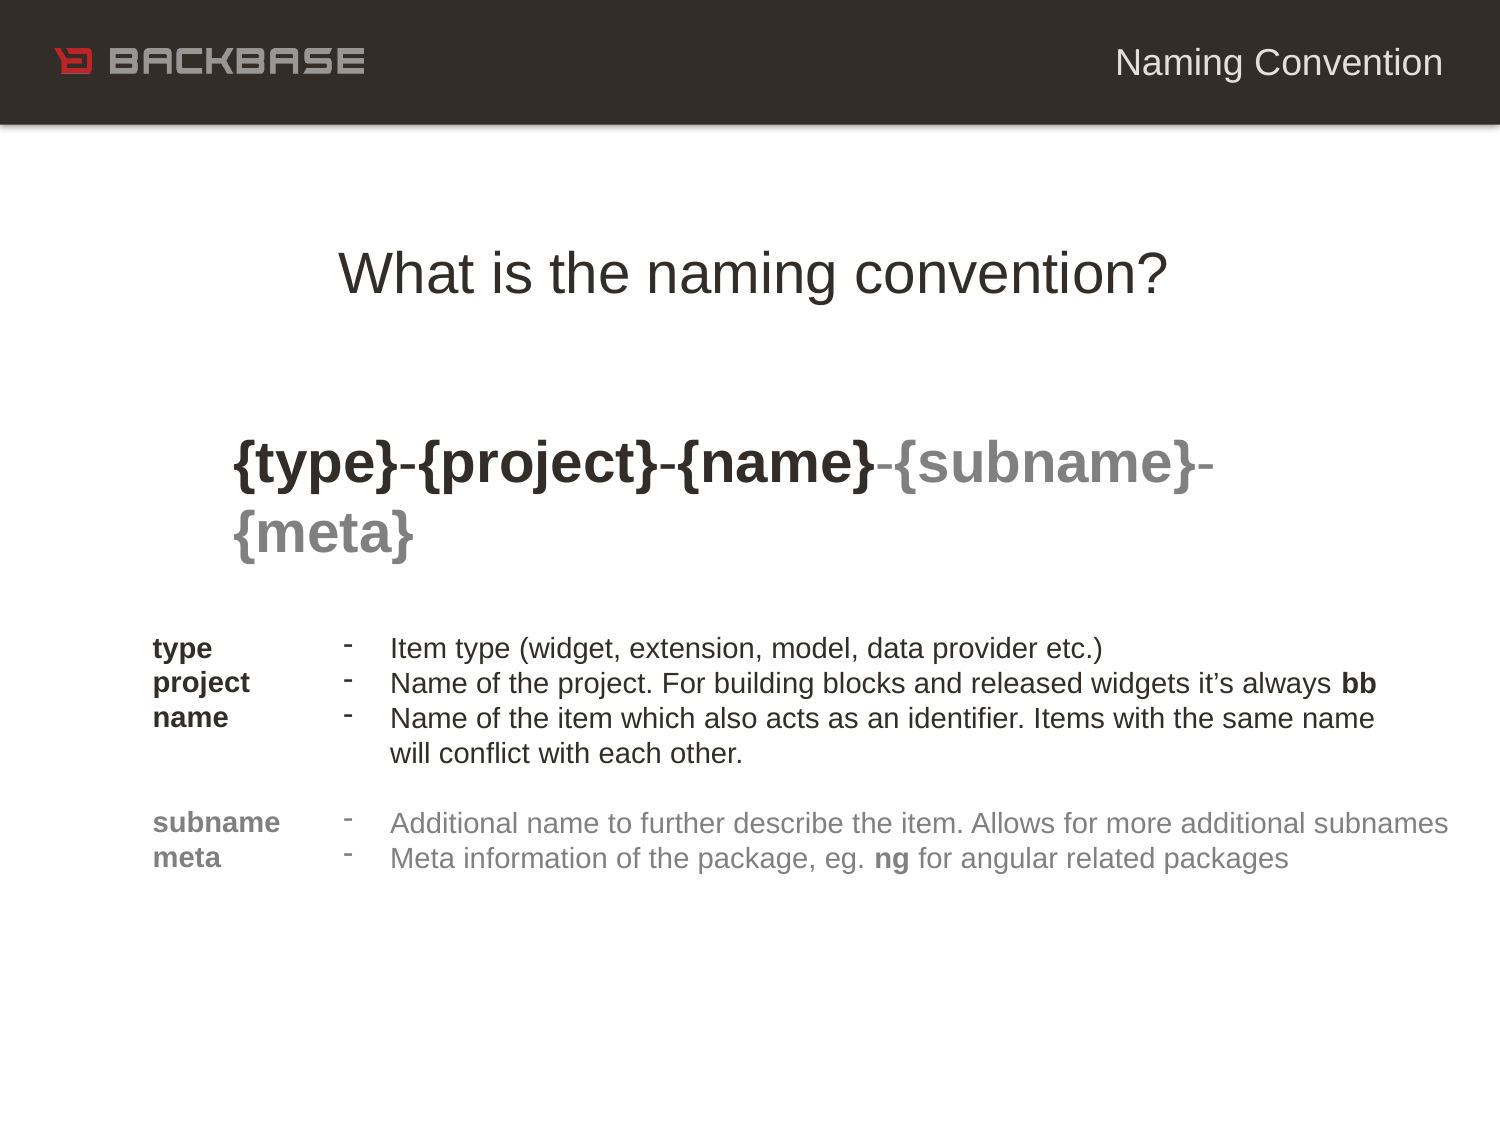

Naming Convention
What is the naming convention?
{type}-{project}-{name}-{subname}-{meta}
type
project
name

subname
meta

Item type (widget, extension, model, data provider etc.)
Name of the project. For building blocks and released widgets it’s always bb
Name of the item which also acts as an identifier. Items with the same name
will conflict with each other.

Additional name to further describe the item. Allows for more additional subnames
Meta information of the package, eg. ng for angular related packages